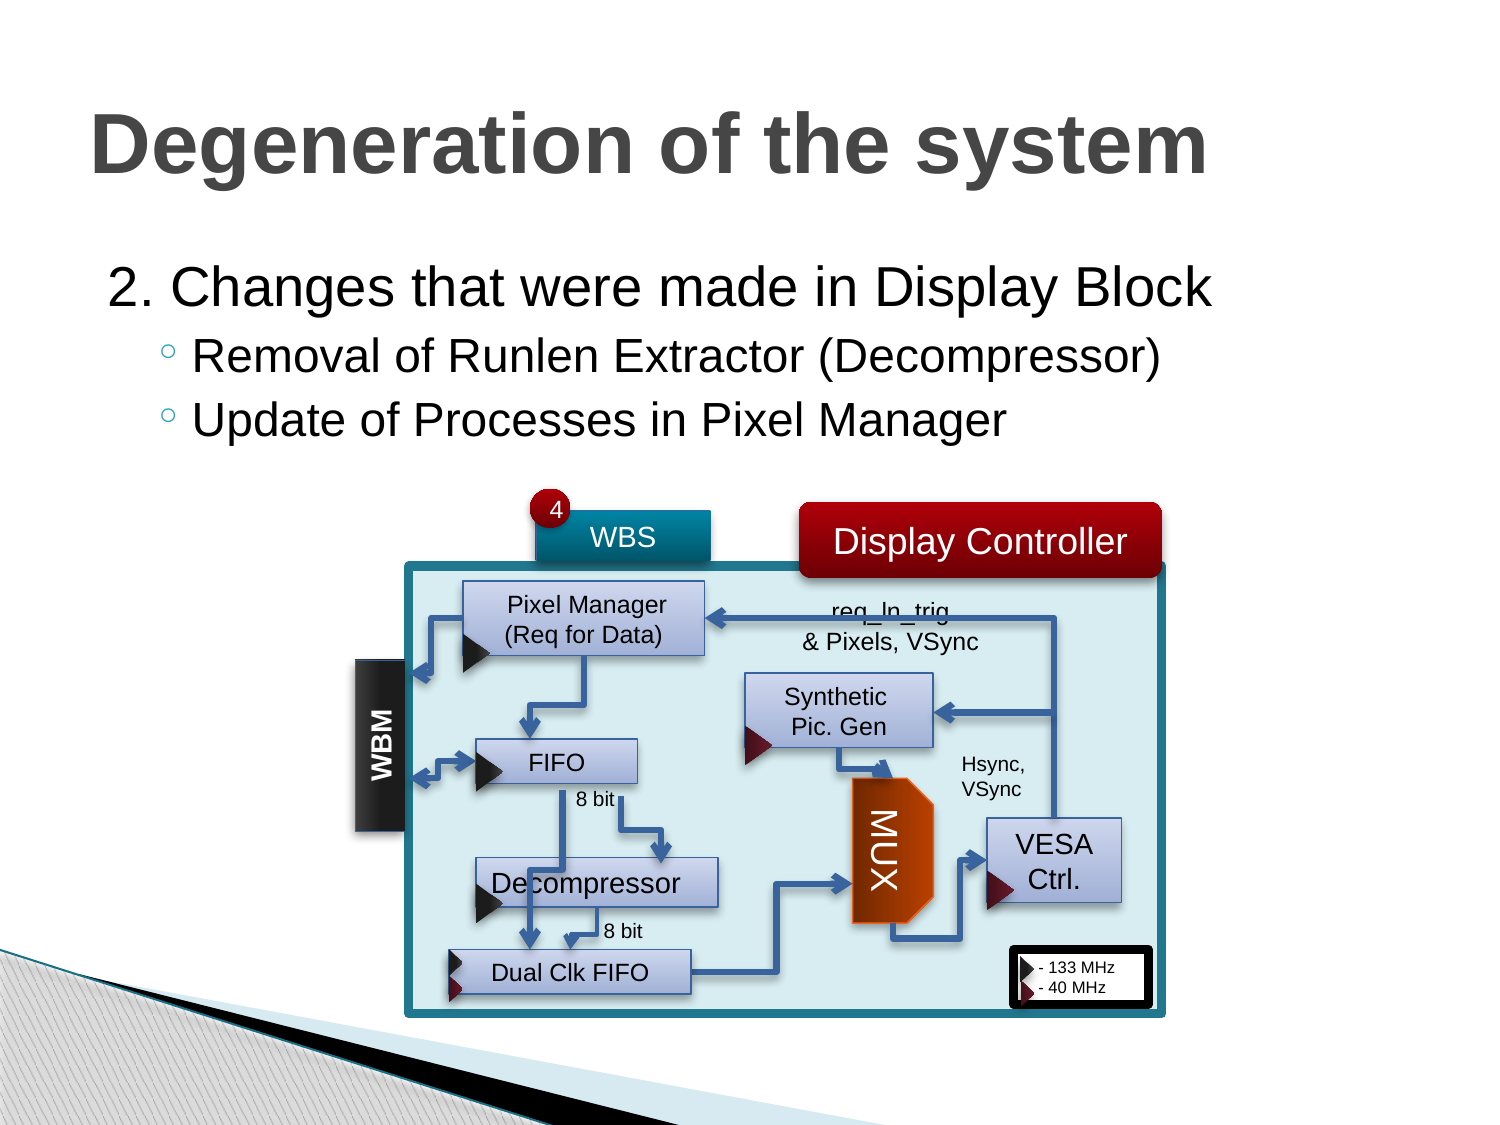

# Degeneration of the system
2. Changes that were made in Display Block
Removal of Runlen Extractor (Decompressor)
Update of Processes in Pixel Manager
4
Display Controller
WBS

 Pixel Manager
(Req for Data)
req_ln_trig
& Pixels, VSync

Synthetic
Pic. Gen
WBM

FIFO
Hsync,
VSync

8 bit
MUX
VESA
Ctrl.
Decompressor

8 bit
Dual Clk FIFO
  - 133 MHz
  - 40 MHz